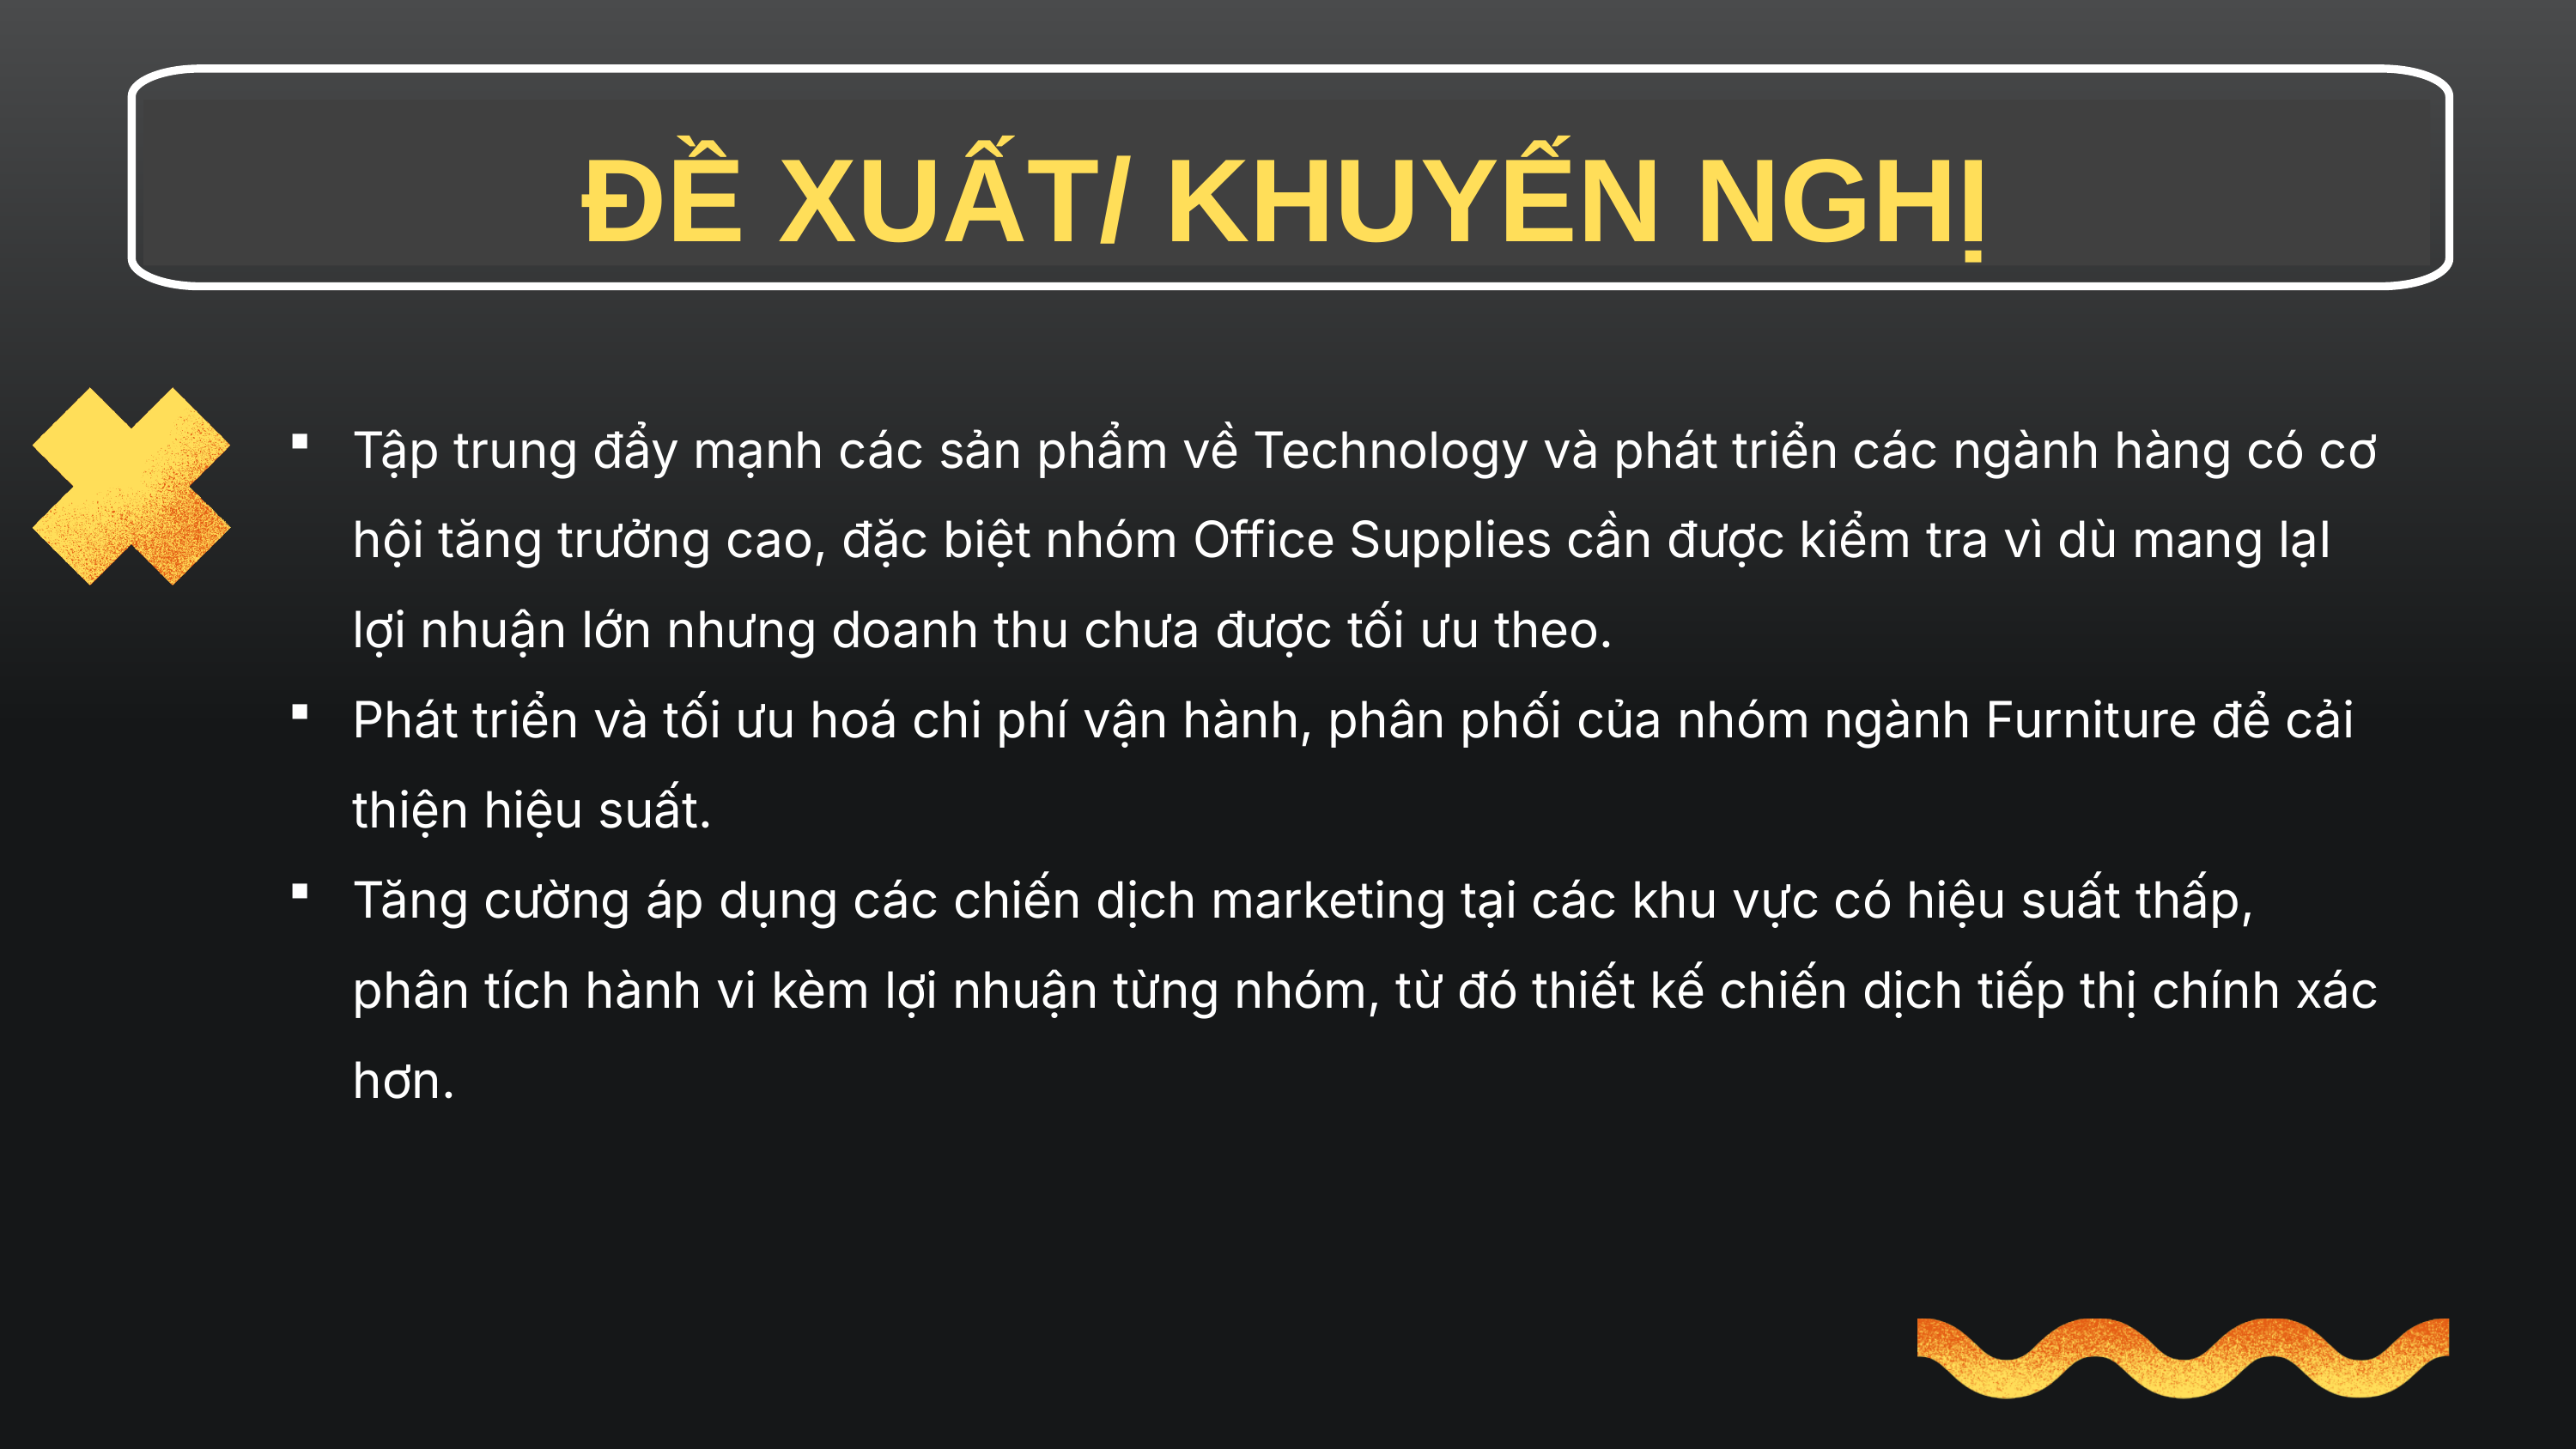

ĐỀ XUẤT/ KHUYẾN NGHỊ

Tập trung đẩy mạnh các sản phẩm về Technology và phát triển các ngành hàng có cơ hội tăng trưởng cao, đặc biệt nhóm Office Supplies cần được kiểm tra vì dù mang lạI lợi nhuận lớn nhưng doanh thu chưa được tối ưu theo.
Phát triển và tối ưu hoá chi phí vận hành, phân phối của nhóm ngành Furniture để cải thiện hiệu suất.
Tăng cường áp dụng các chiến dịch marketing tại các khu vực có hiệu suất thấp, phân tích hành vi kèm lợi nhuận từng nhóm, từ đó thiết kế chiến dịch tiếp thị chính xác hơn.